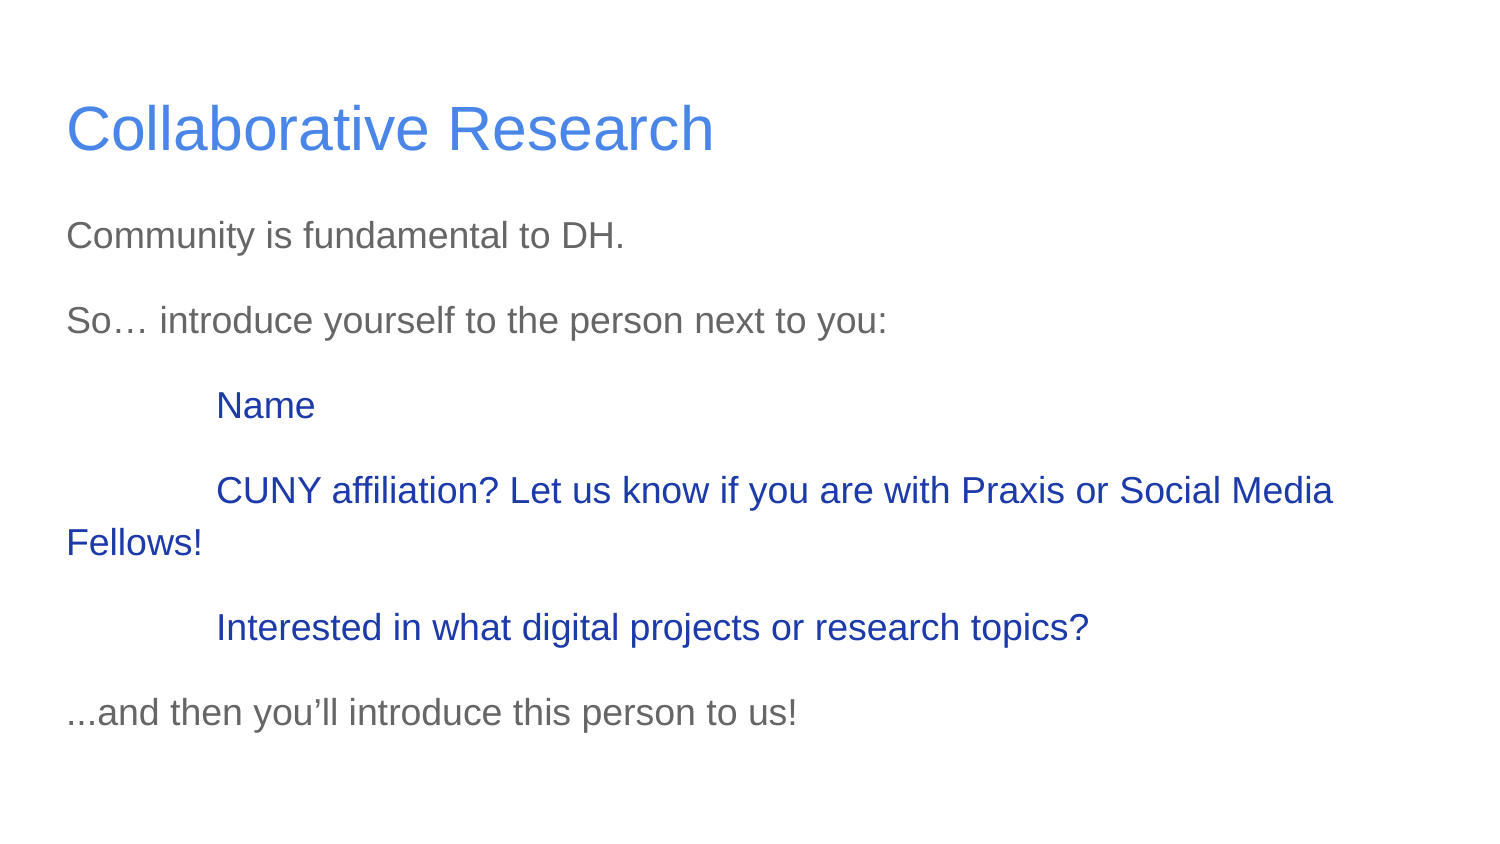

# Collaborative Research
Community is fundamental to DH.
So… introduce yourself to the person next to you:
	Name
	CUNY affiliation? Let us know if you are with Praxis or Social Media Fellows!
	Interested in what digital projects or research topics?
...and then you’ll introduce this person to us!